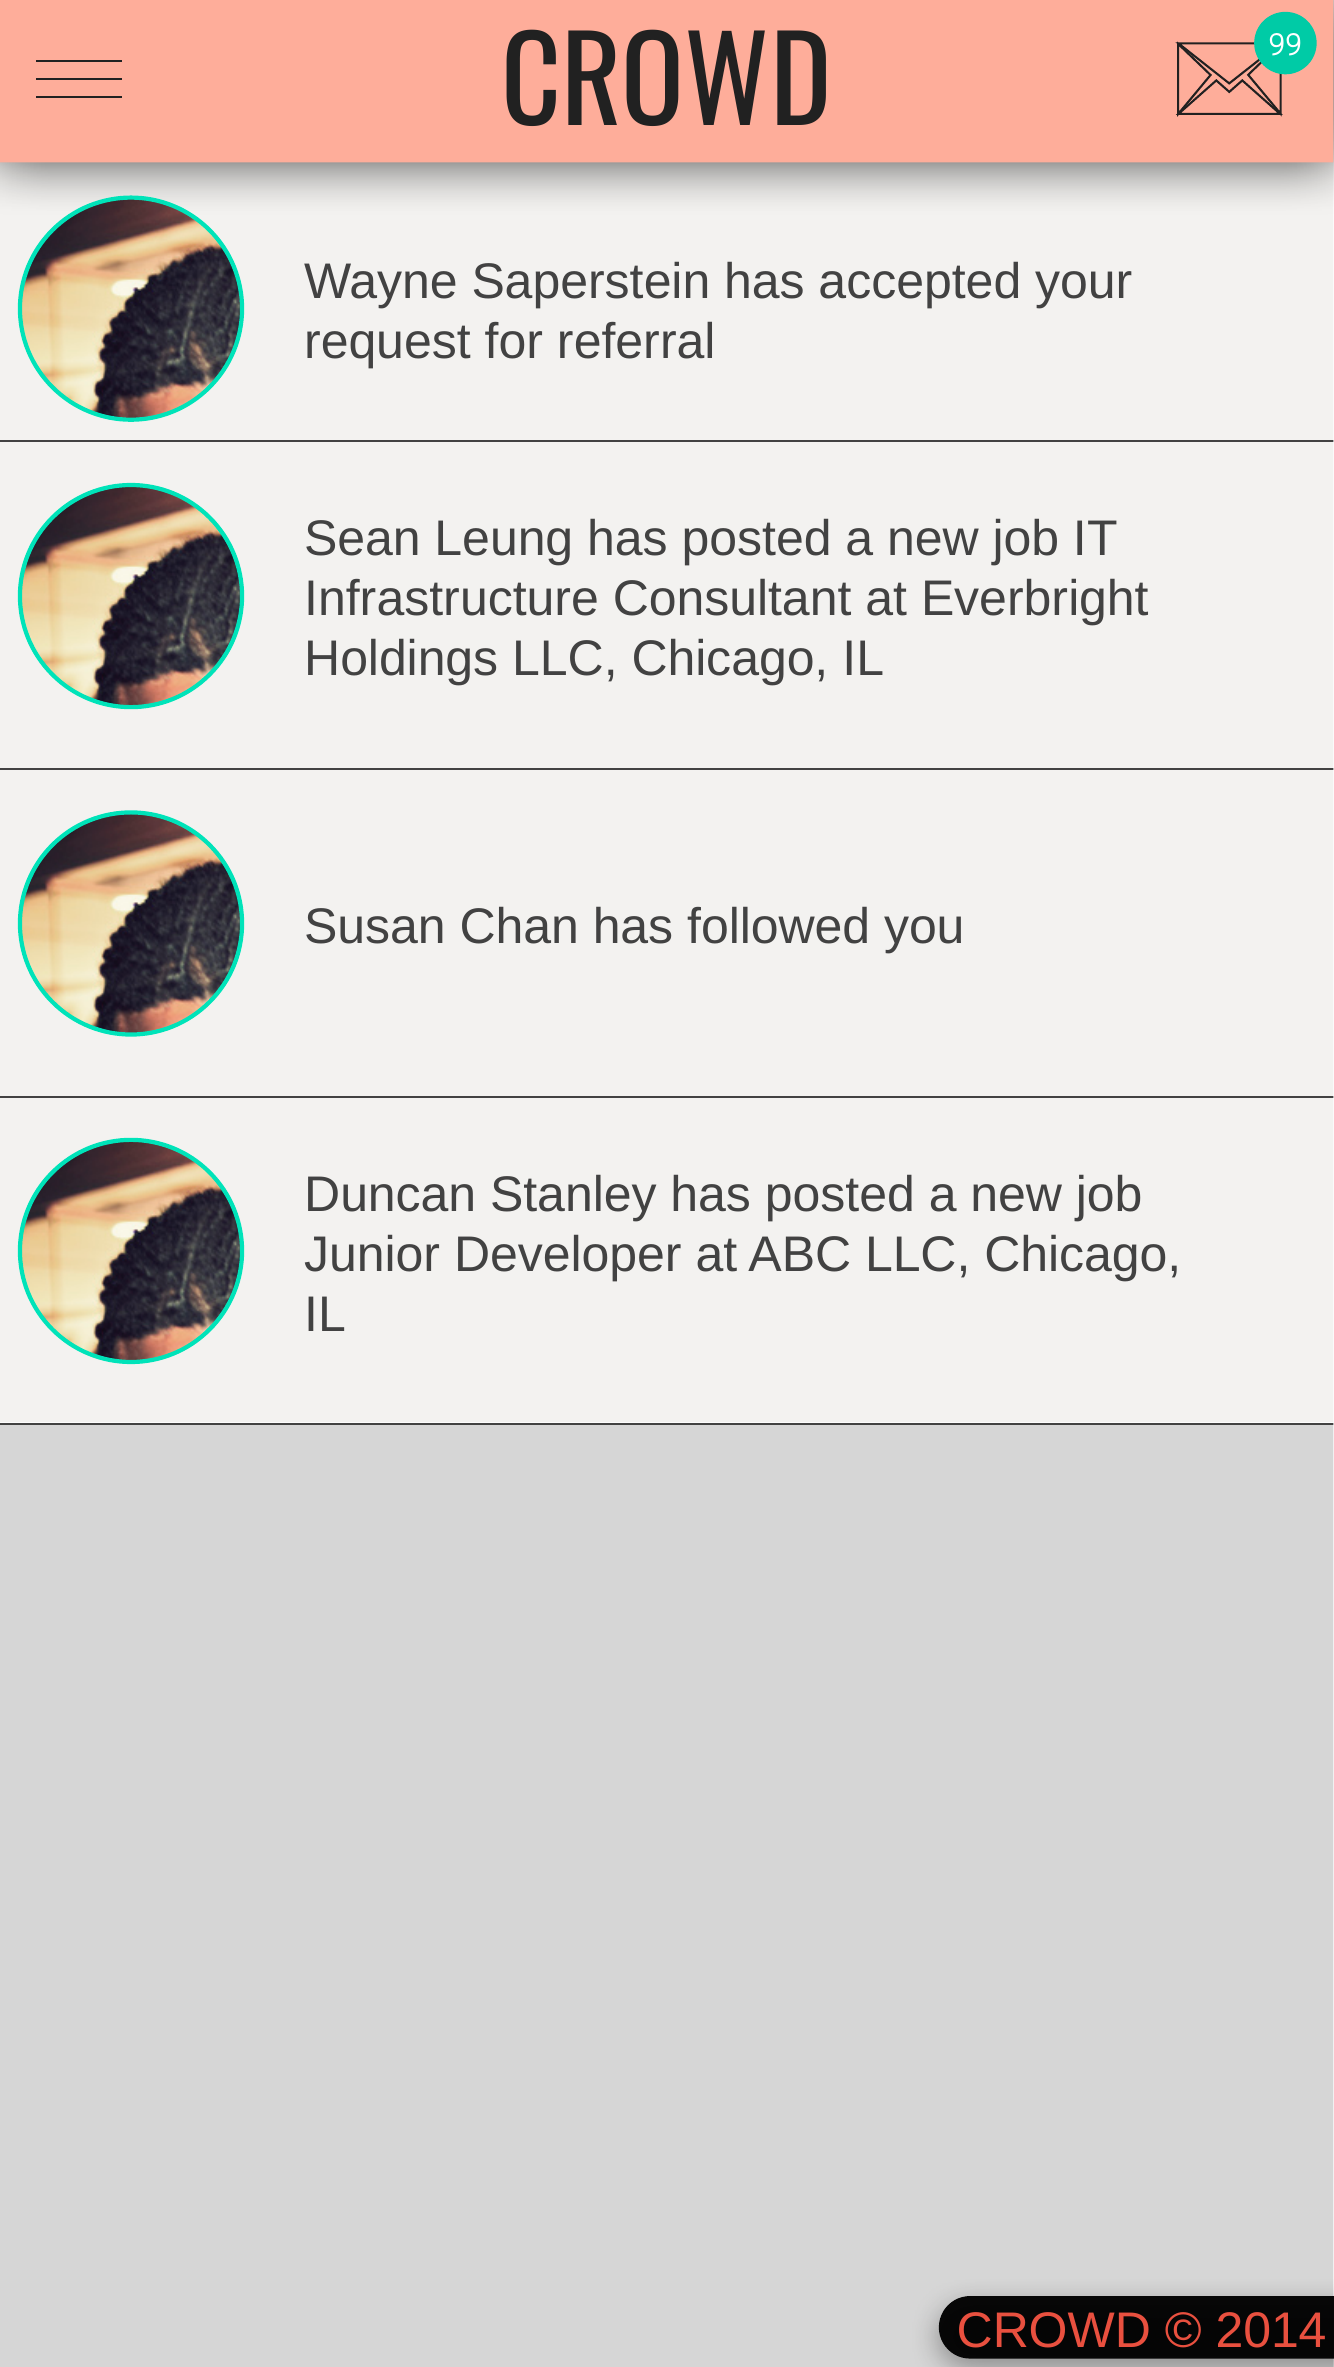

CROWD

99

Wayne Saperstein has accepted your request for referral

Sean Leung has posted a new job IT Infrastructure Consultant at Everbright Holdings LLC, Chicago, IL

Susan Chan has followed you

Duncan Stanley has posted a new job Junior Developer at ABC LLC, Chicago, IL

CROWD © 2014